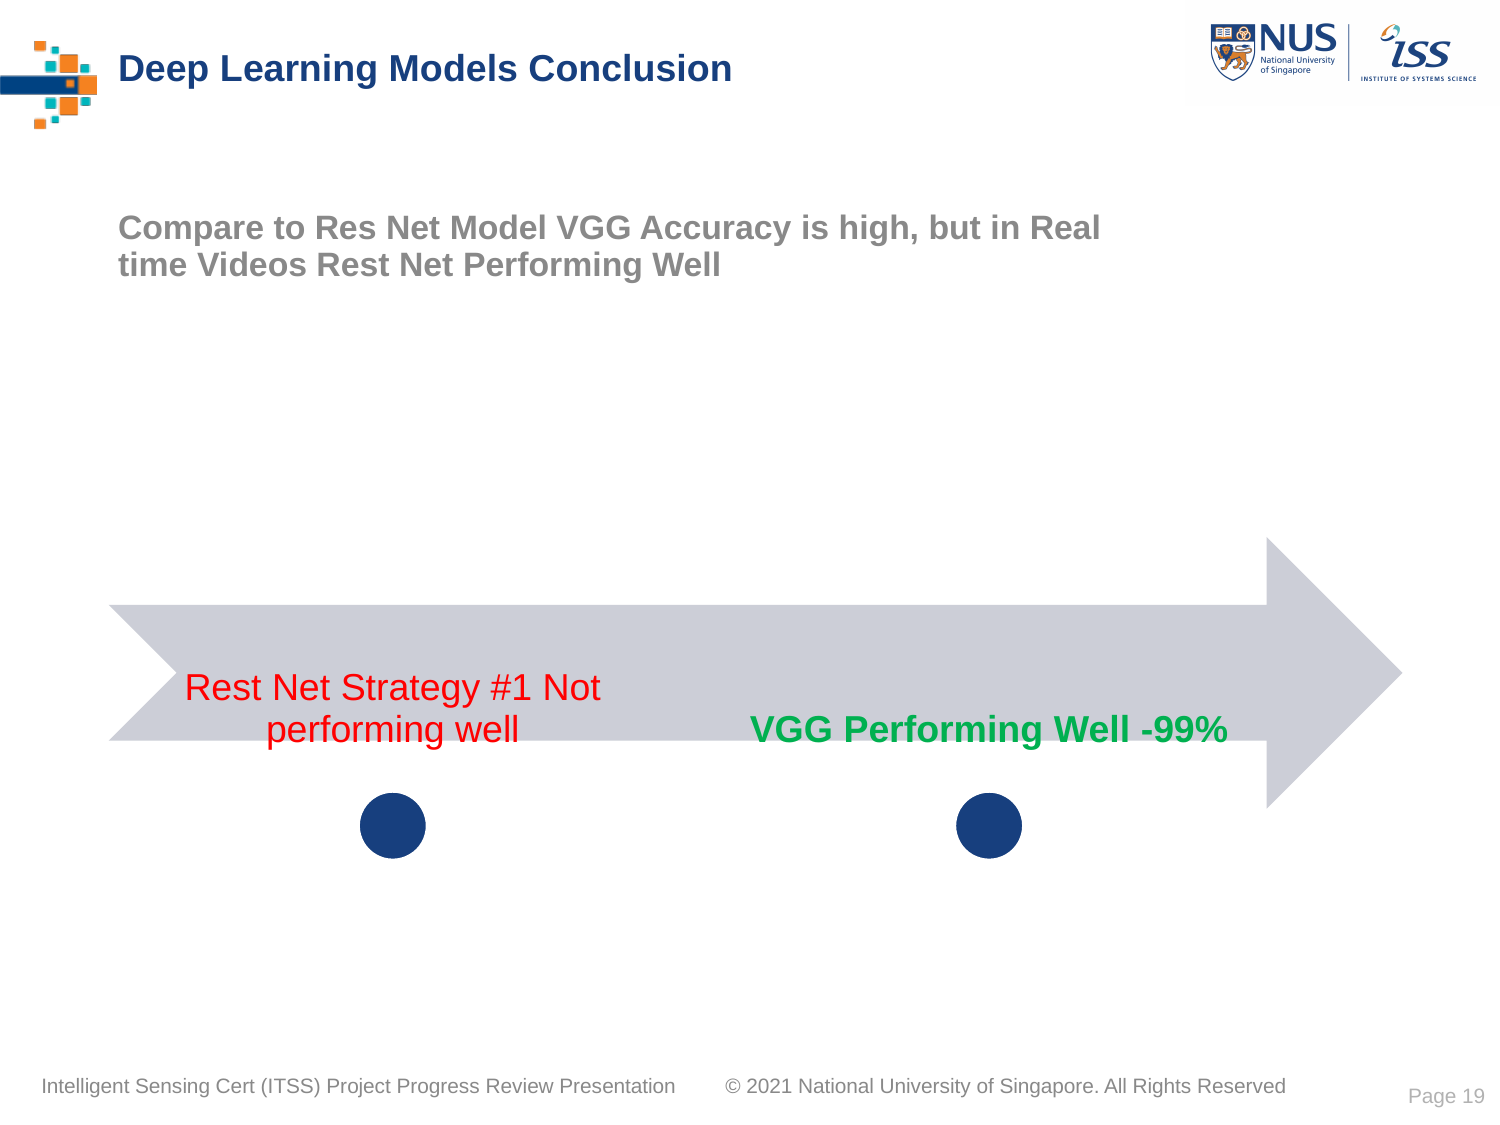

# Deep Learning Models Conclusion Compare to Res Net Model VGG Accuracy is high, but in Real time Videos Rest Net Performing Well
Rest Net Strategy #1 Not performing well
VGG Performing Well -99%
Page 19